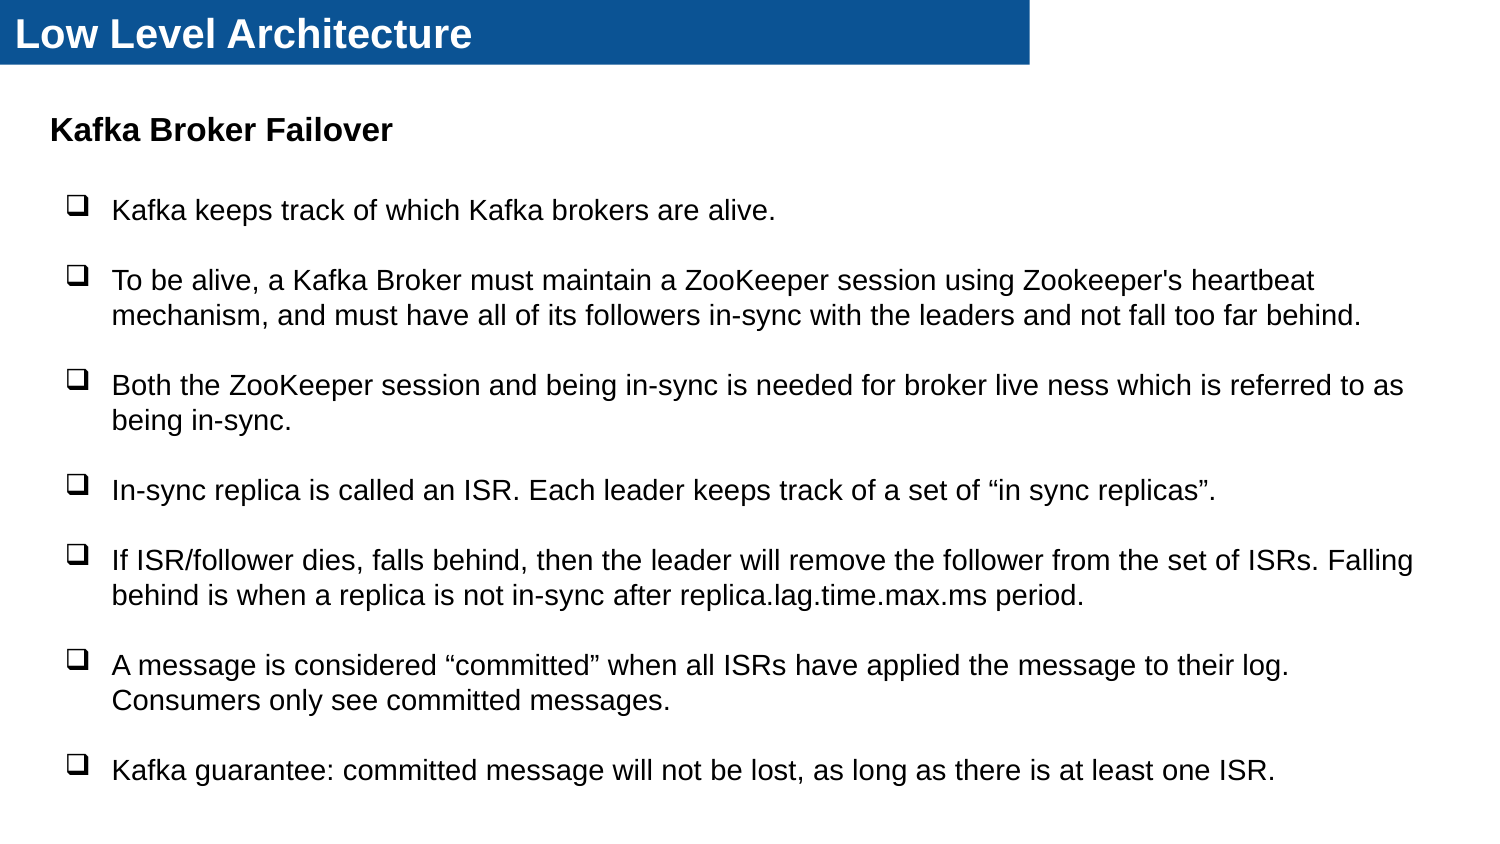

Low Level Architecture

Kafka Broker Failover
Kafka keeps track of which Kafka brokers are alive.

To be alive, a Kafka Broker must maintain a ZooKeeper session using Zookeeper's heartbeat mechanism, and must have all of its followers in-sync with the leaders and not fall too far behind.

Both the ZooKeeper session and being in-sync is needed for broker live ness which is referred to as being in-sync.

In-sync replica is called an ISR. Each leader keeps track of a set of “in sync replicas”.

If ISR/follower dies, falls behind, then the leader will remove the follower from the set of ISRs. Falling behind is when a replica is not in-sync after replica.lag.time.max.ms period.

A message is considered “committed” when all ISRs have applied the message to their log. Consumers only see committed messages.

Kafka guarantee: committed message will not be lost, as long as there is at least one ISR.